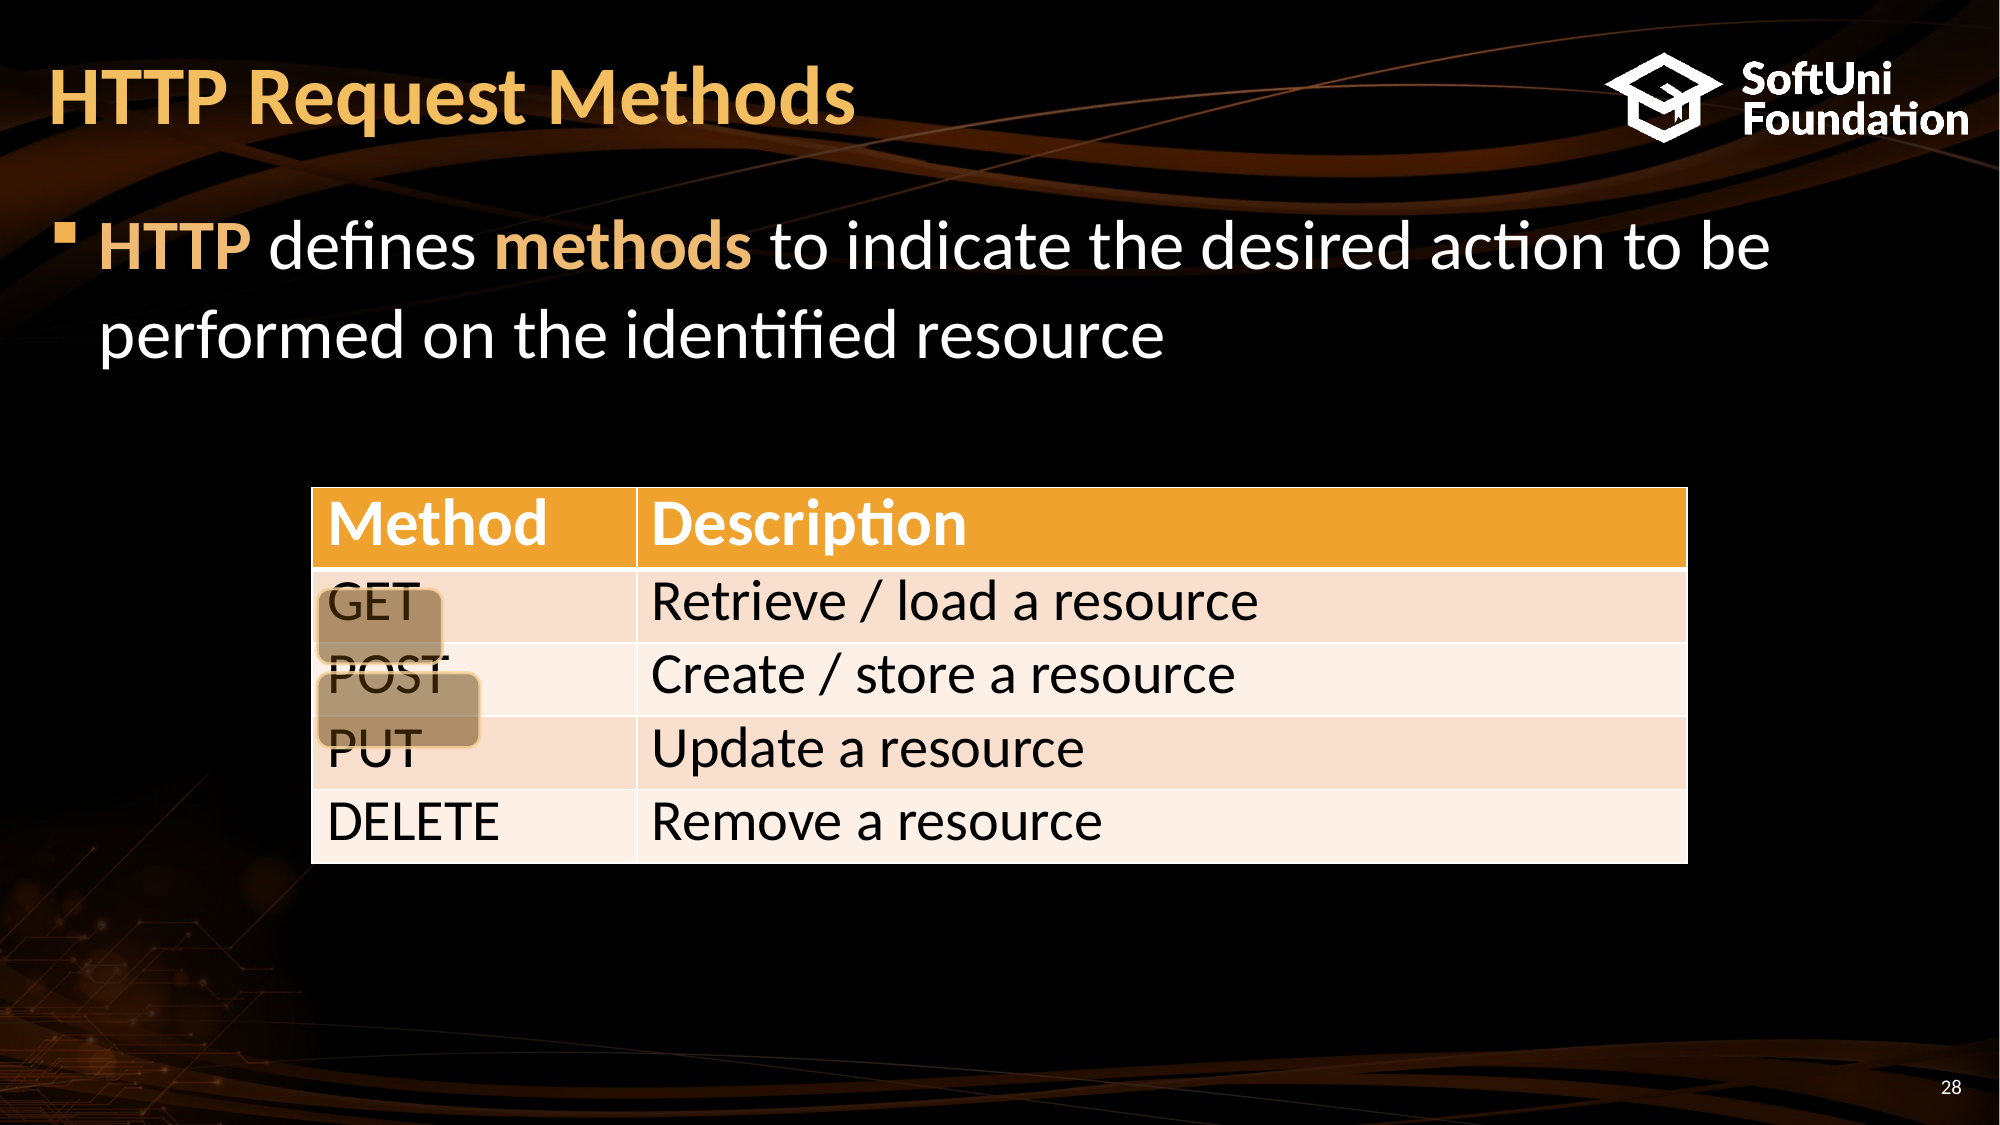

# HTTP Request Methods
HTTP defines methods to indicate the desired action to be performed on the identified resource

| Method | Description |
| --- | --- |
| GET | Retrieve / load a resource |
| POST | Create / store a resource |
| PUT | Update a resource |
| DELETE | Remove a resource |

28